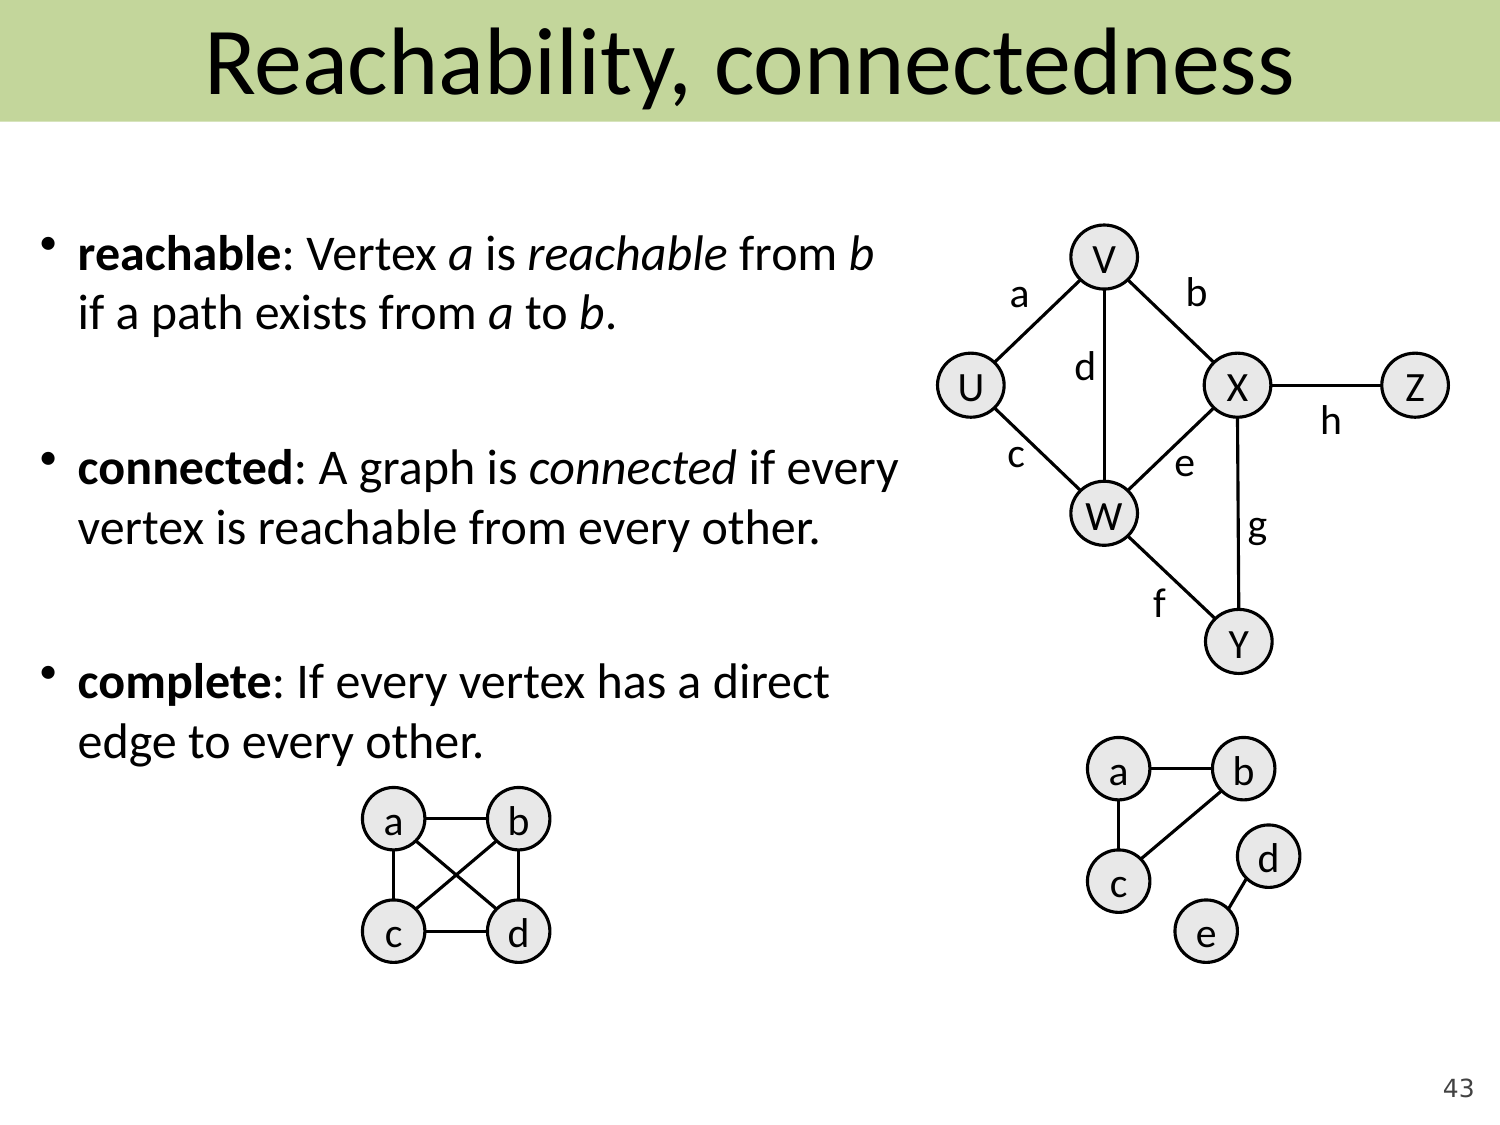

# Reachability, connectedness
reachable: Vertex a is reachable from b
if a path exists from a to b.

connected: A graph is connected if every
vertex is reachable from every other.

complete: If every vertex has a direct
edge to every other.
V
b
a

d
U
X
Z

h
c
e
W
g
f
Y
a
b
d
c
e
a
b
c
d